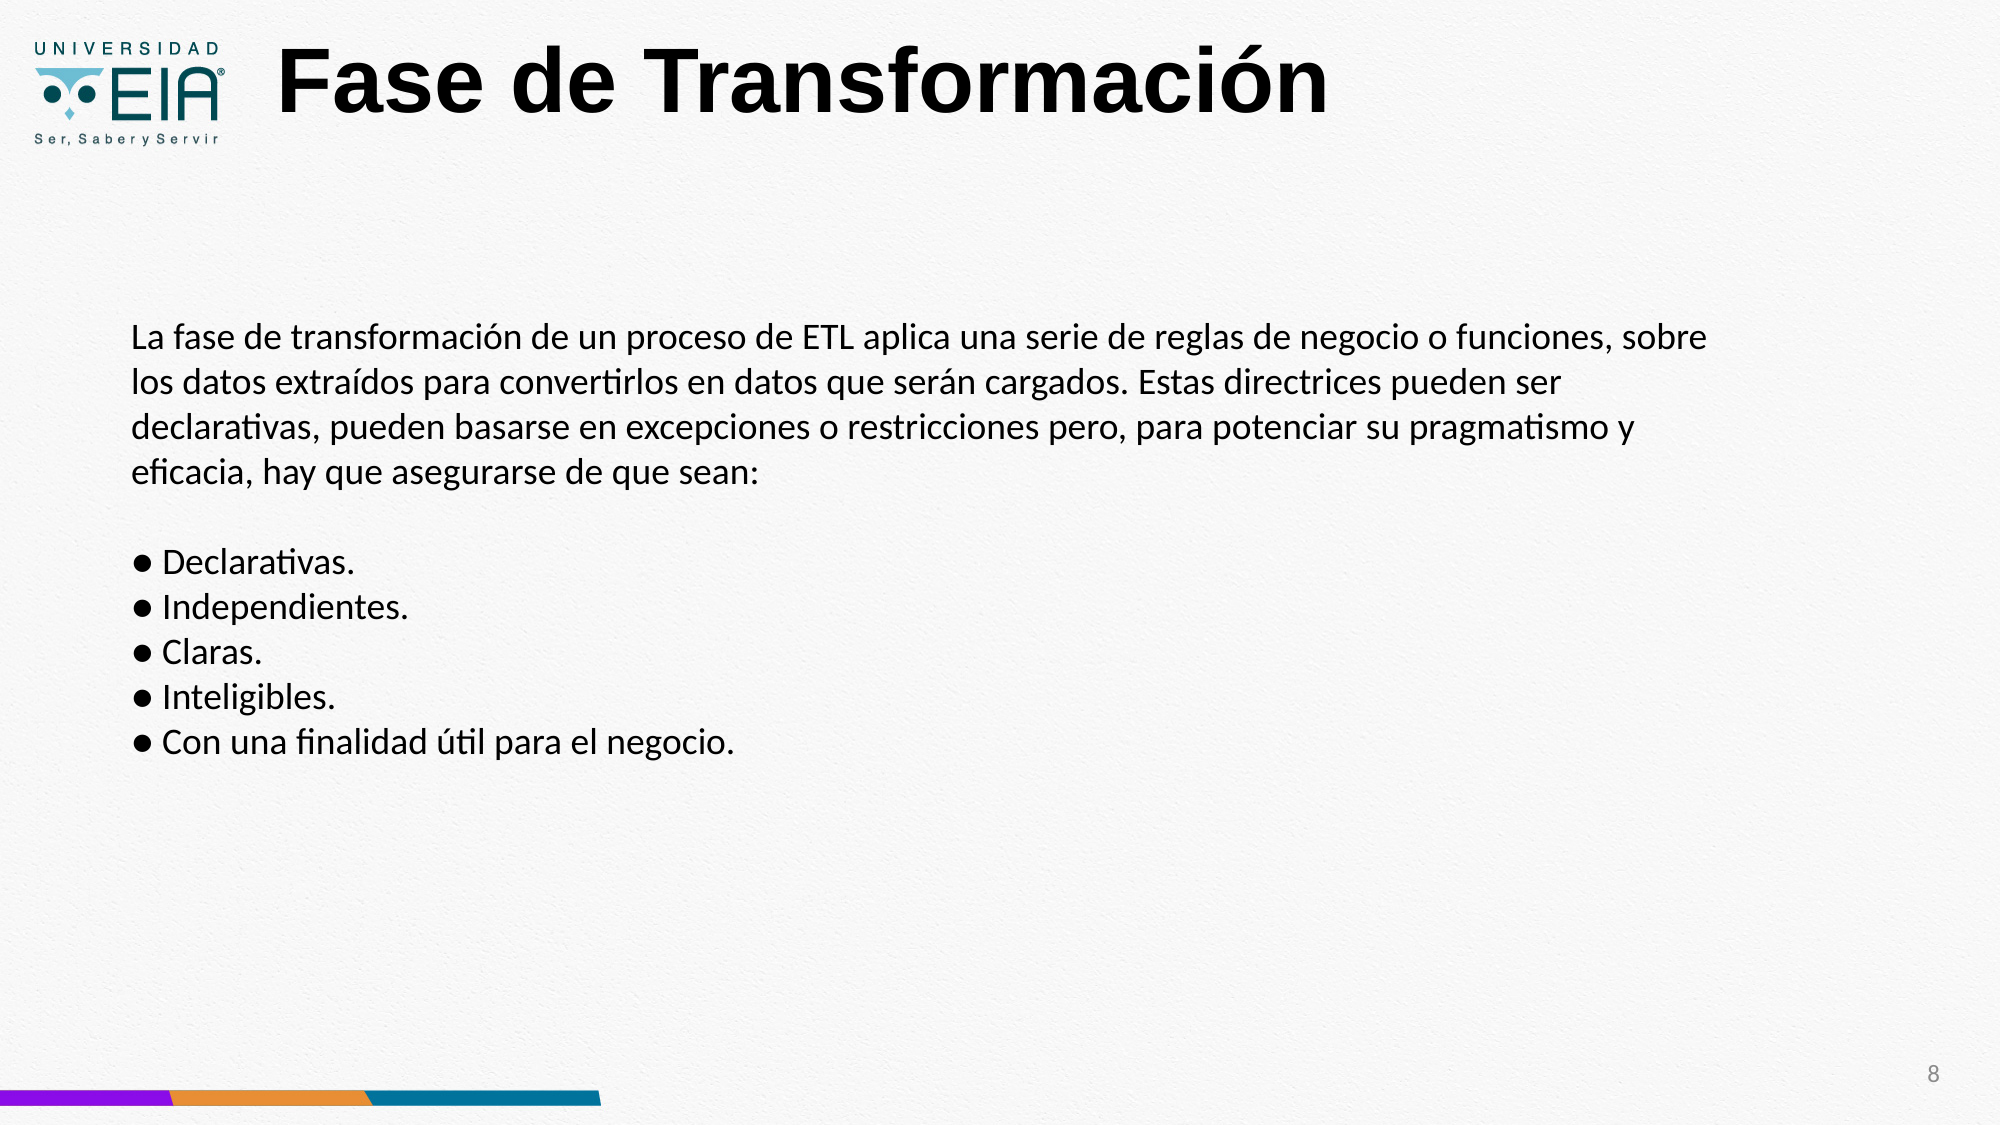

# Fase de Transformación
La fase de transformación de un proceso de ETL aplica una serie de reglas de negocio o funciones, sobre los datos extraídos para convertirlos en datos que serán cargados. Estas directrices pueden ser declarativas, pueden basarse en excepciones o restricciones pero, para potenciar su pragmatismo y eficacia, hay que asegurarse de que sean:

● Declarativas.
● Independientes.
● Claras.
● Inteligibles.
● Con una finalidad útil para el negocio.
8